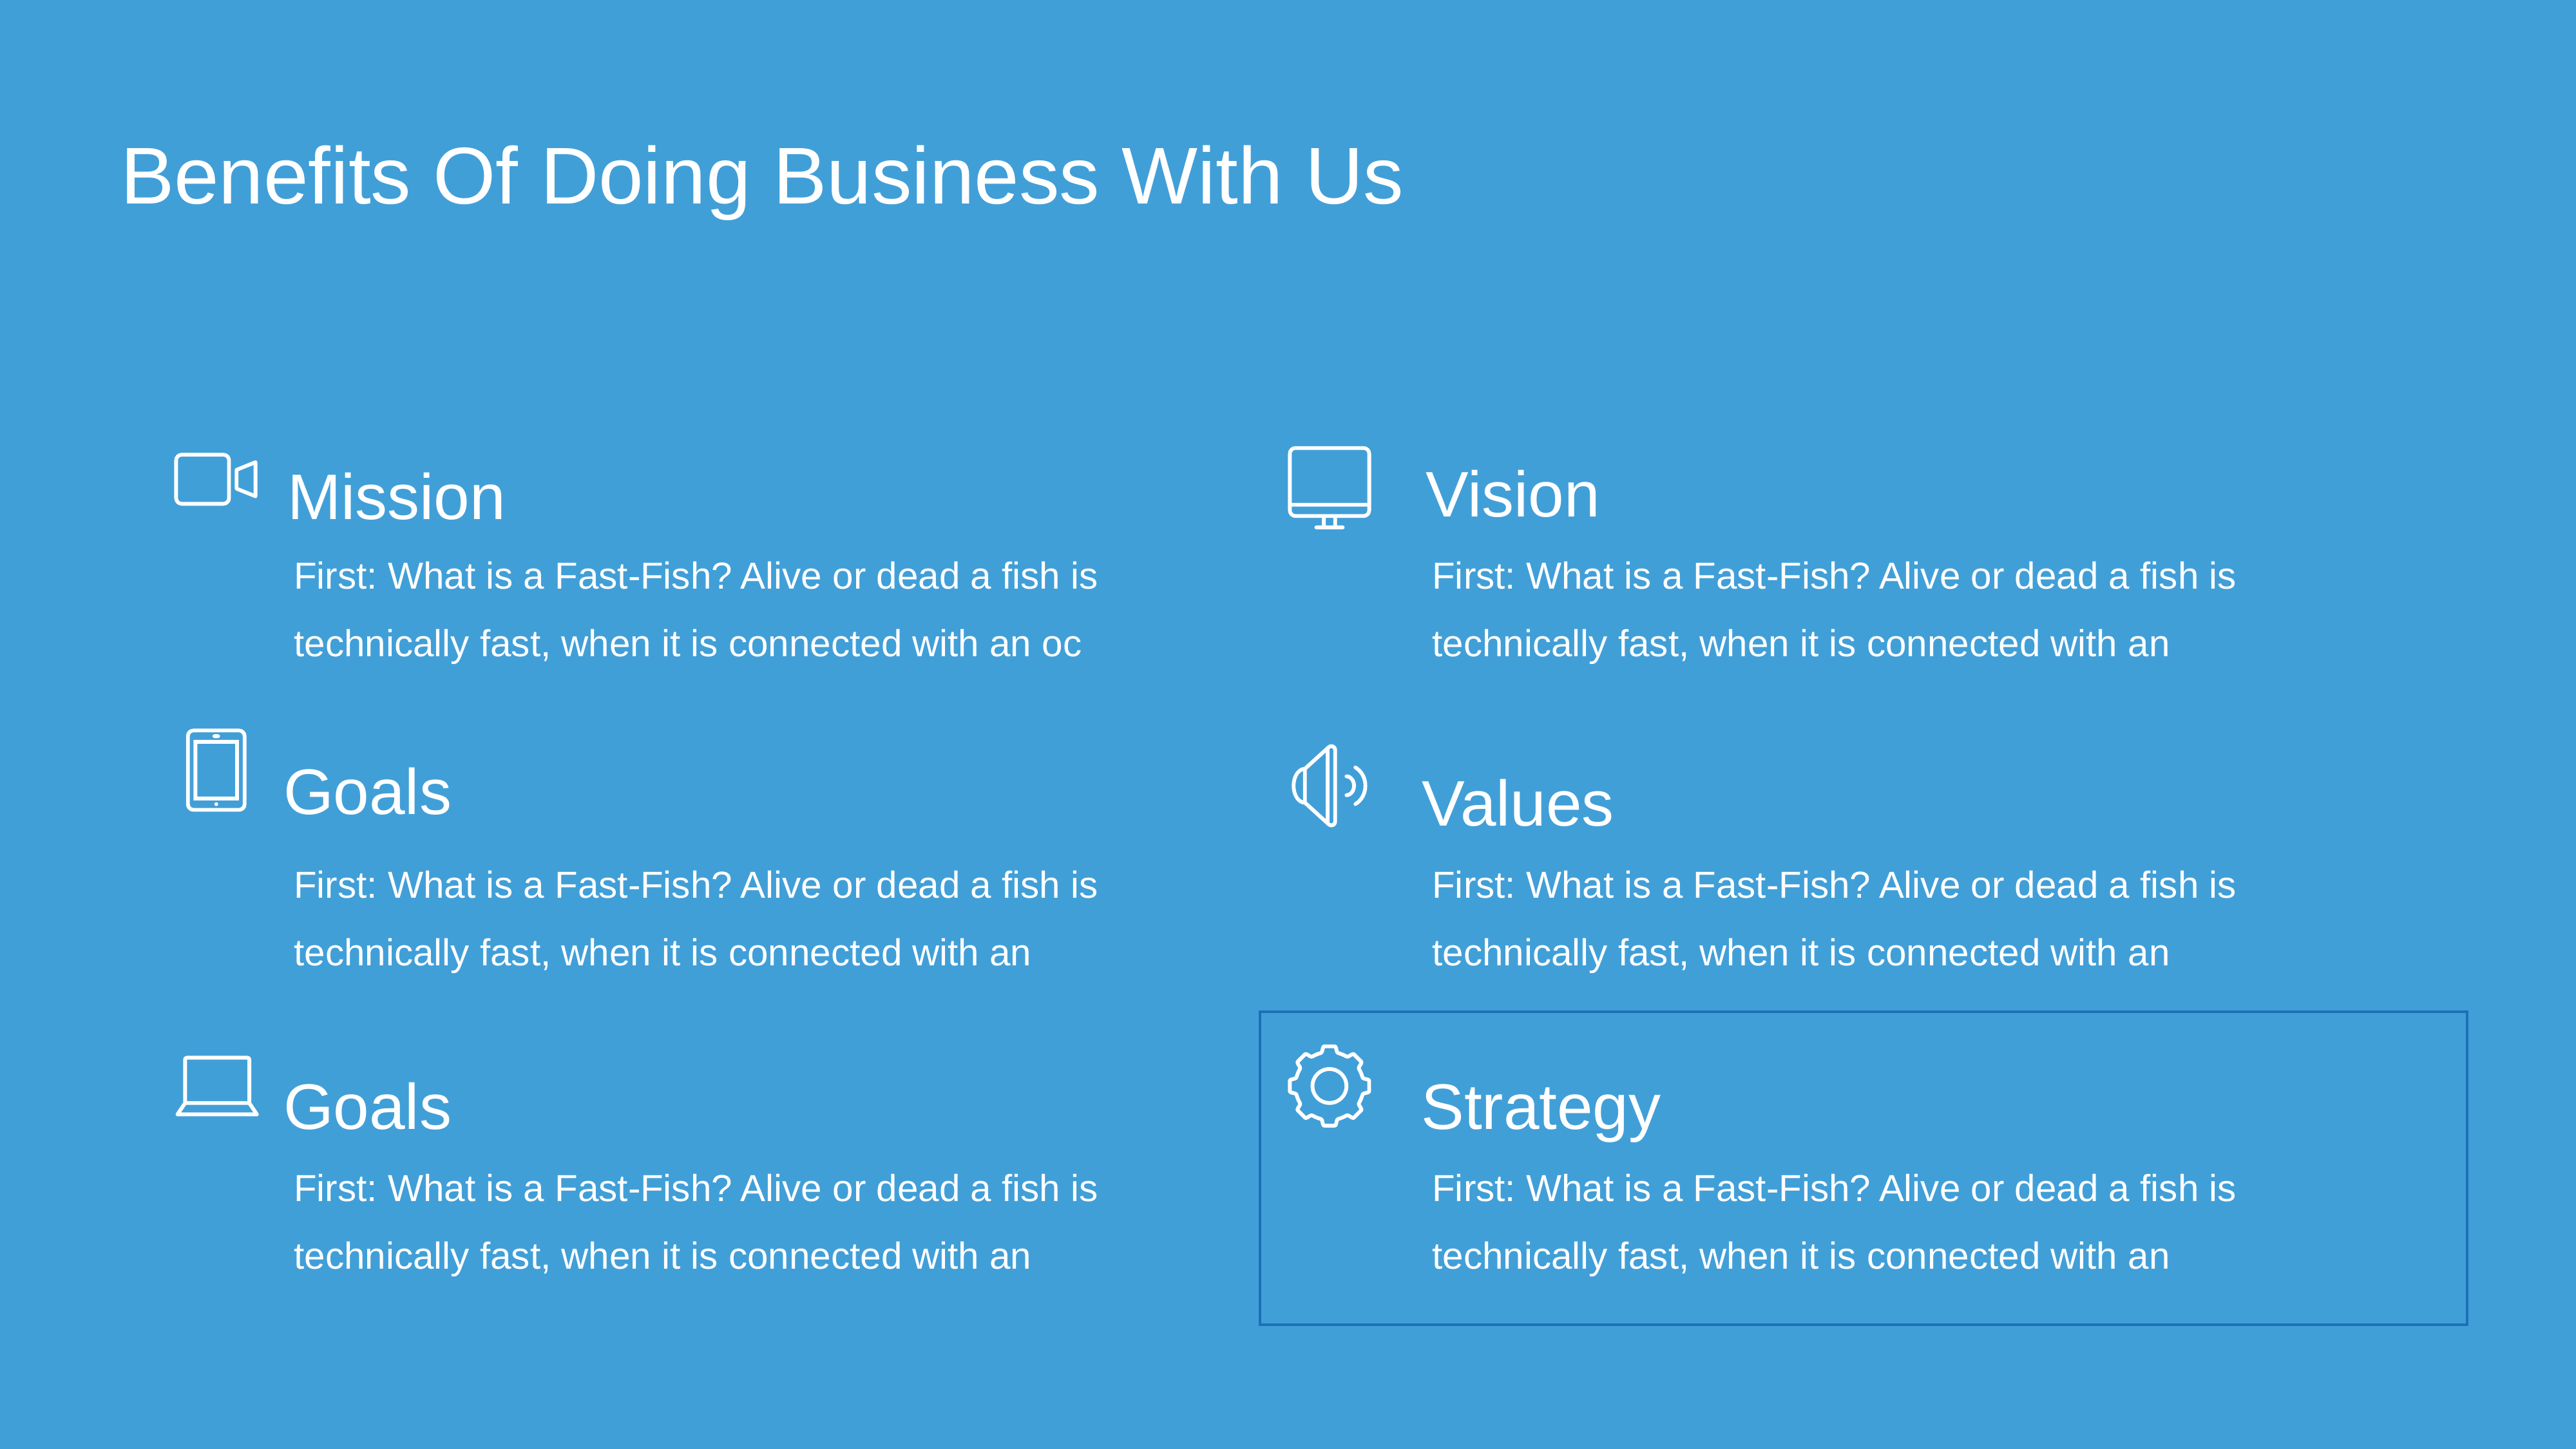

Benefits Of Doing Business With Us
Vision
Mission

First: What is a Fast-Fish? Alive or dead a fish is technically fast, when it is connected with an oc
First: What is a Fast-Fish? Alive or dead a fish is technically fast, when it is connected with an
Goals
Values

First: What is a Fast-Fish? Alive or dead a fish is technically fast, when it is connected with an
First: What is a Fast-Fish? Alive or dead a fish is technically fast, when it is connected with an

Goals
Strategy

First: What is a Fast-Fish? Alive or dead a fish is technically fast, when it is connected with an
First: What is a Fast-Fish? Alive or dead a fish is technically fast, when it is connected with an